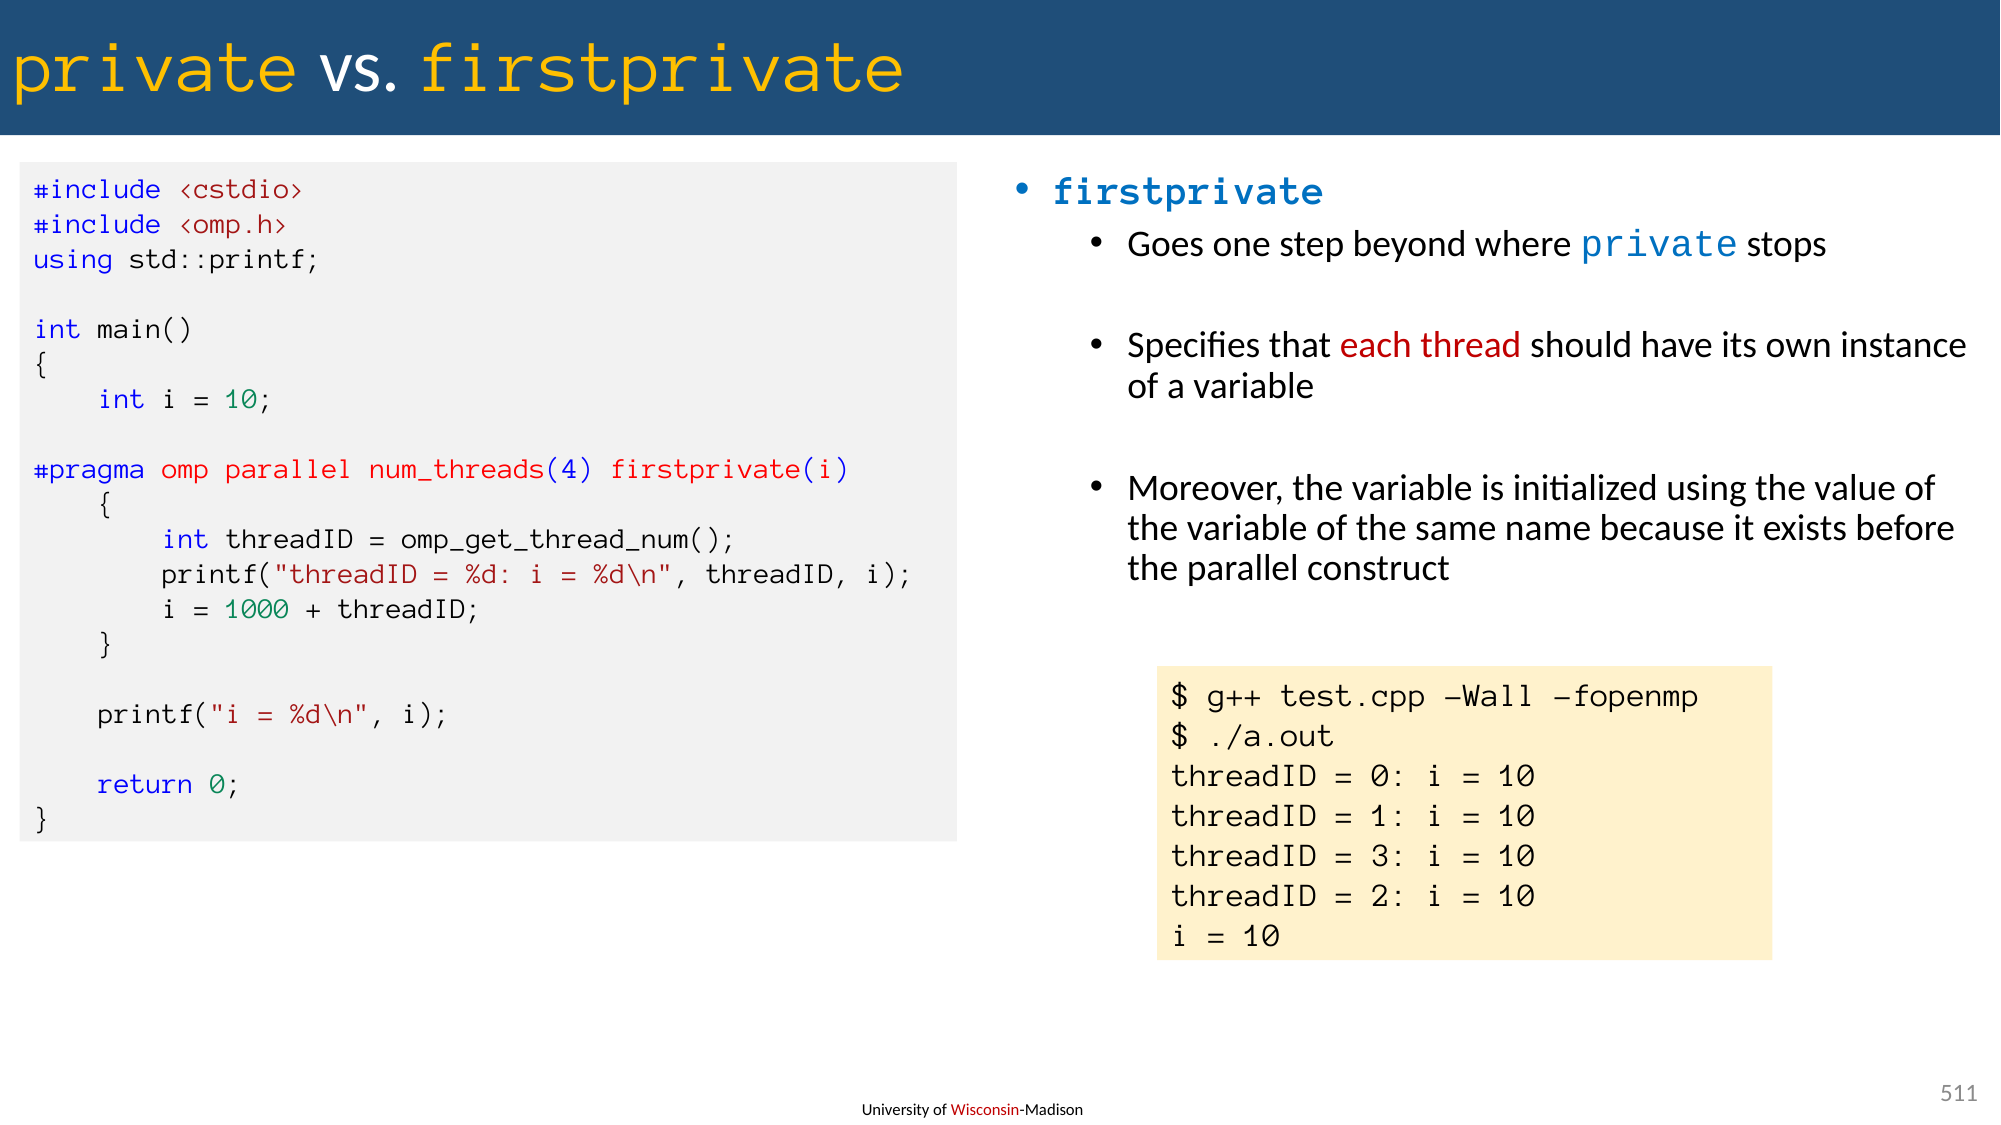

# private vs. firstprivate
firstprivate
Goes one step beyond where private stops

Specifies that each thread should have its own instance of a variable

Moreover, the variable is initialized using the value of the variable of the same name because it exists before the parallel construct
#include <cstdio>
#include <omp.h>
using std::printf;
int main()
{
    int i = 10;
#pragma omp parallel num_threads(4) firstprivate(i)
    {
        int threadID = omp_get_thread_num();
        printf("threadID = %d: i = %d\n", threadID, i);
        i = 1000 + threadID;
    }
    printf("i = %d\n", i);
    return 0;
}
$ g++ test.cpp -Wall -fopenmp
$ ./a.out
threadID = 0: i = 10
threadID = 1: i = 10
threadID = 3: i = 10
threadID = 2: i = 10
i = 10
511